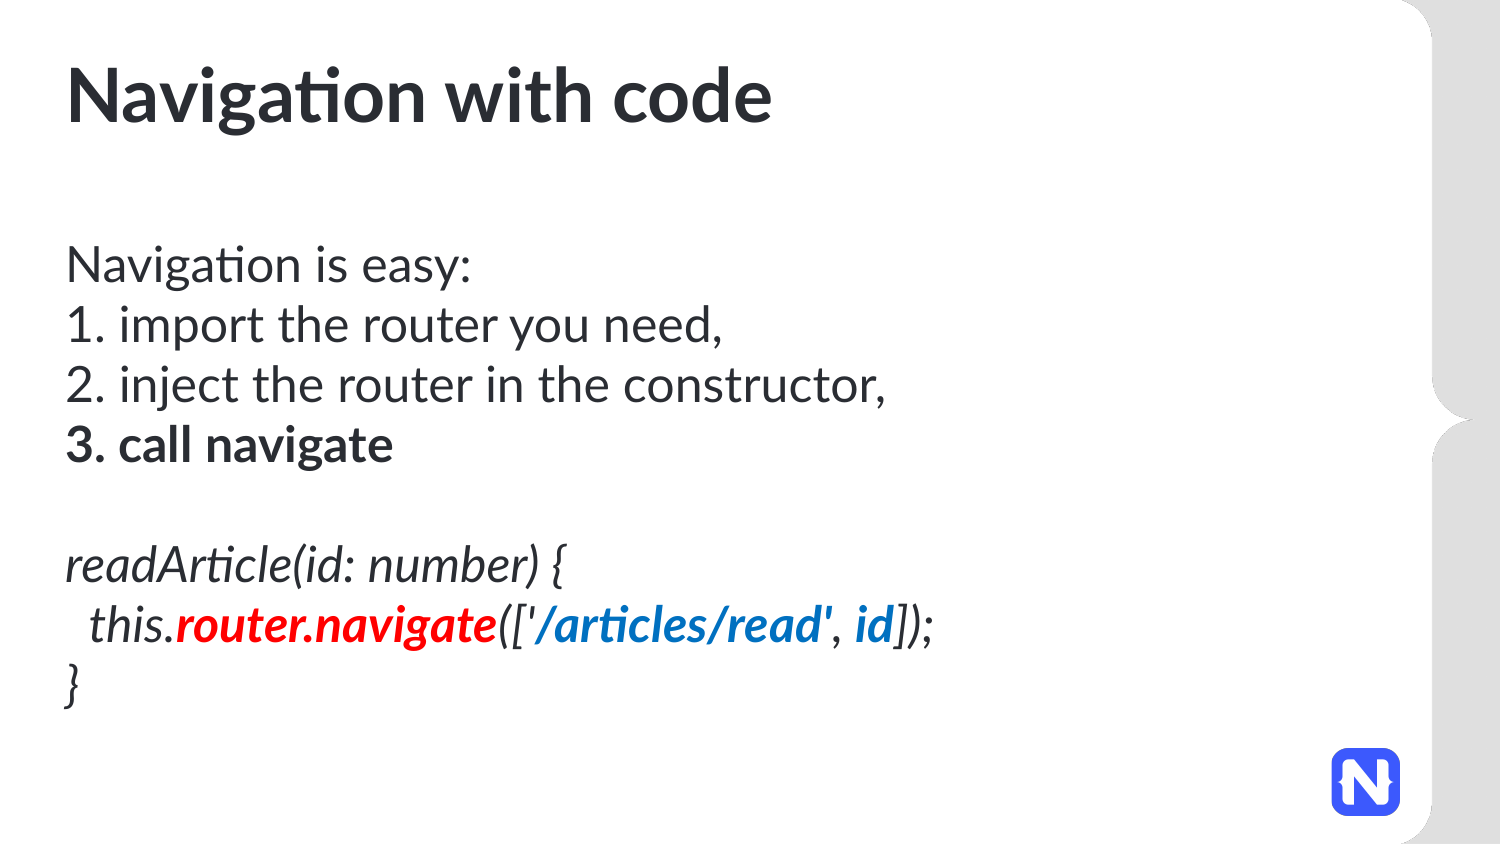

# Navigation with code
Navigation is easy:
1. import the router you need,
2. inject the router in the constructor,
3. call navigate

readArticle(id: number) {
  this.router.navigate(['/articles/read', id]);
}